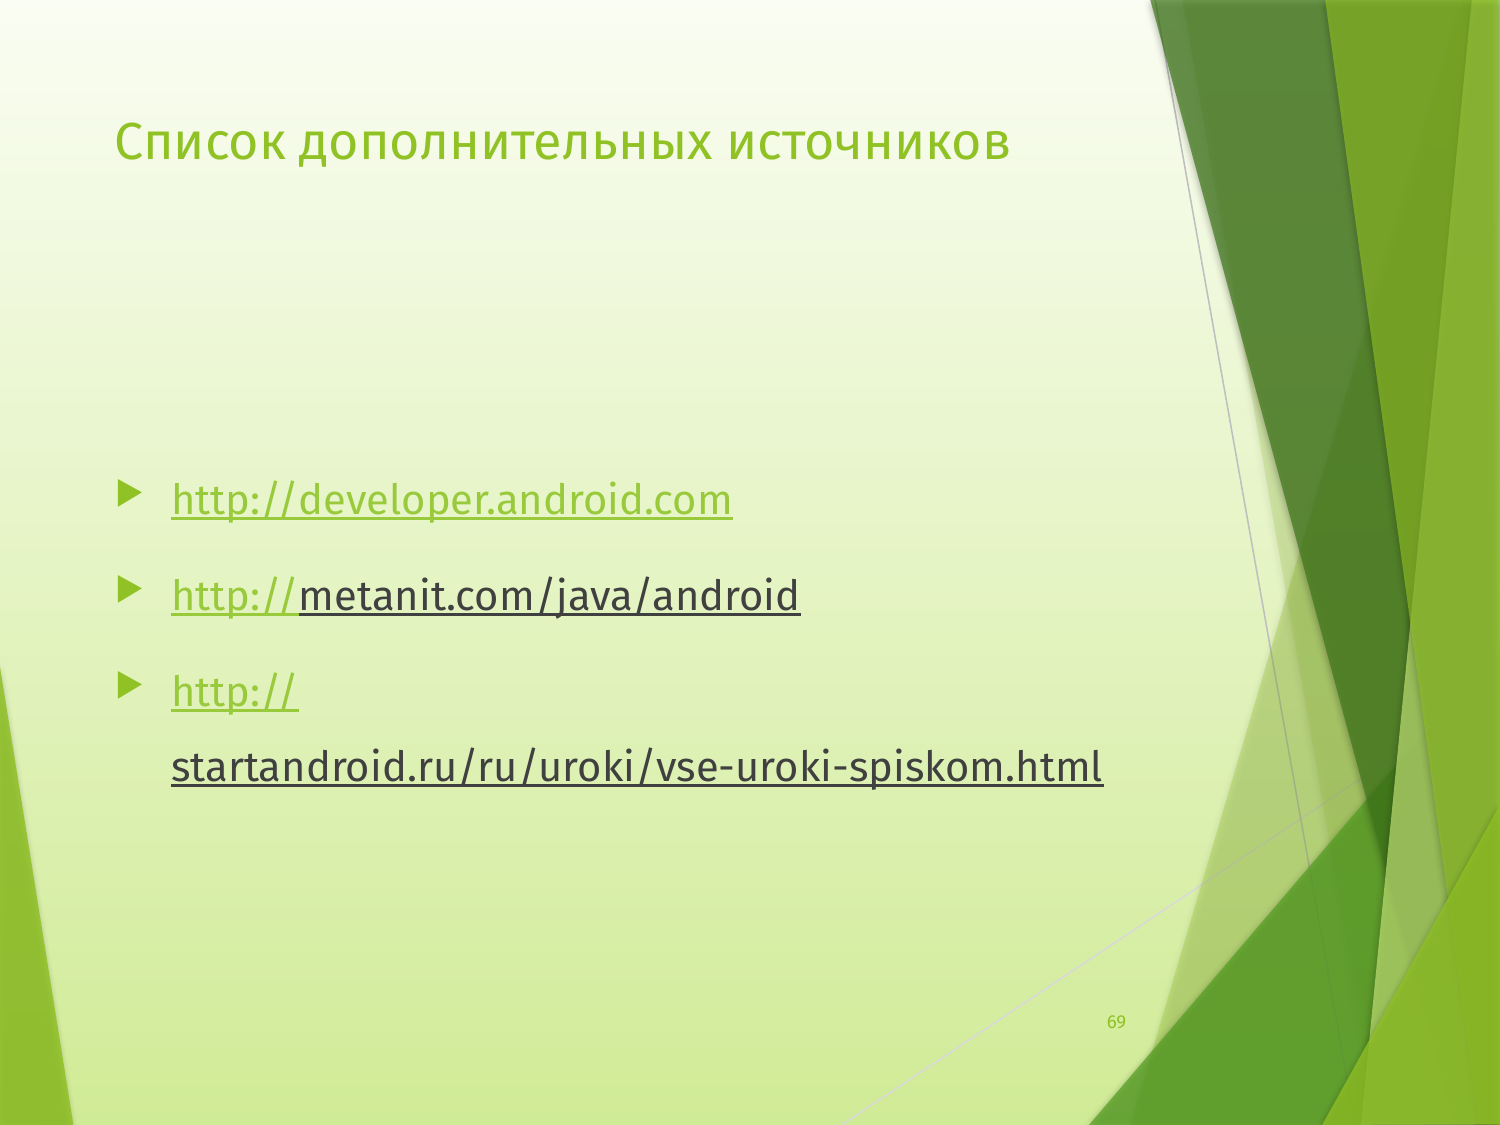

# Список дополнительных источников
http://developer.android.com
http://metanit.com/java/android
http://startandroid.ru/ru/uroki/vse-uroki-spiskom.html
69